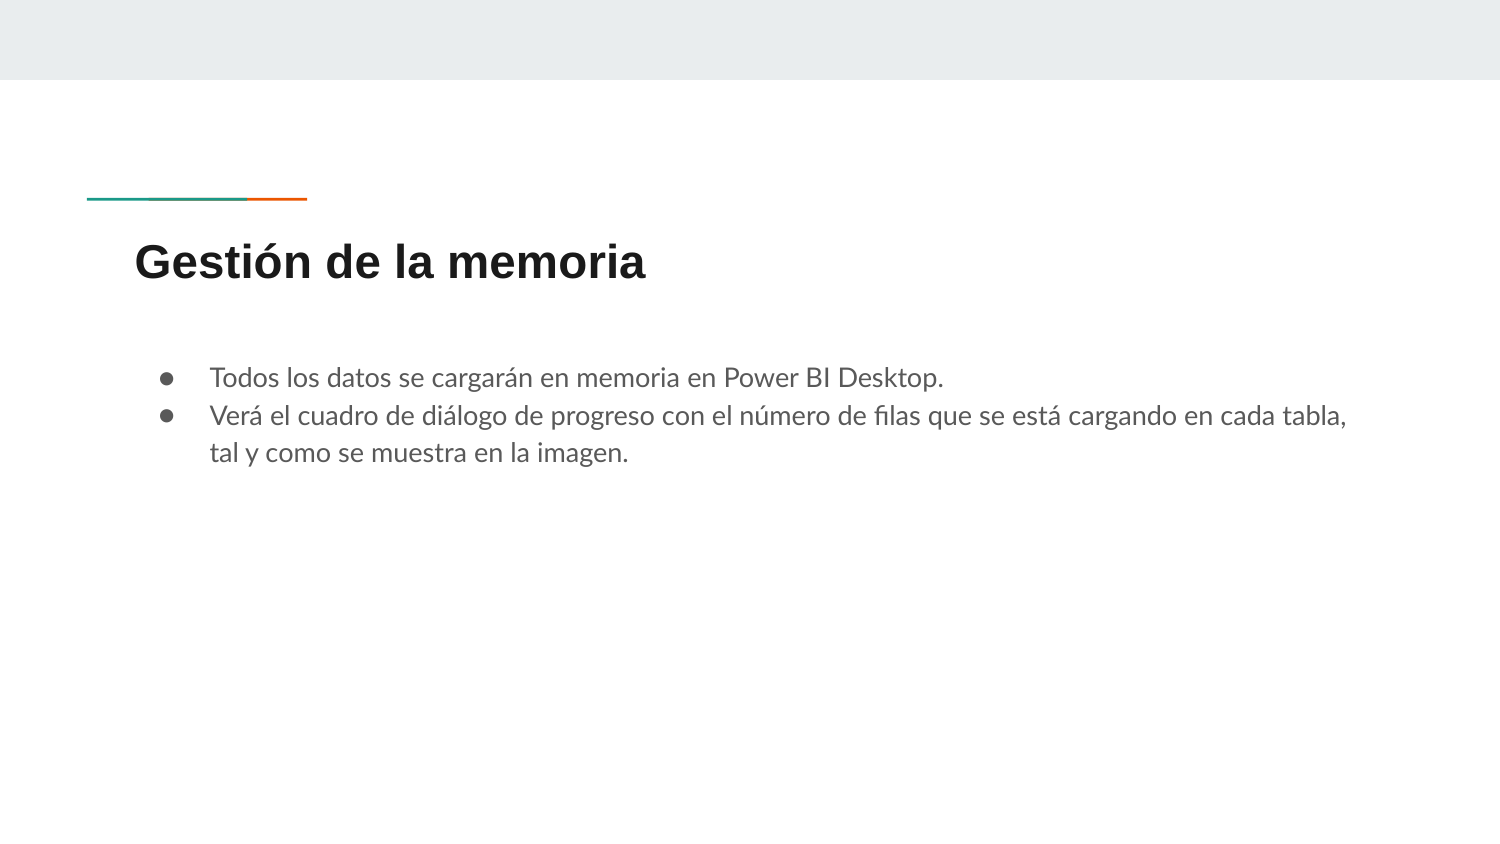

# Gestión de la memoria
Todos los datos se cargarán en memoria en Power BI Desktop.
Verá el cuadro de diálogo de progreso con el número de filas que se está cargando en cada tabla, tal y como se muestra en la imagen.